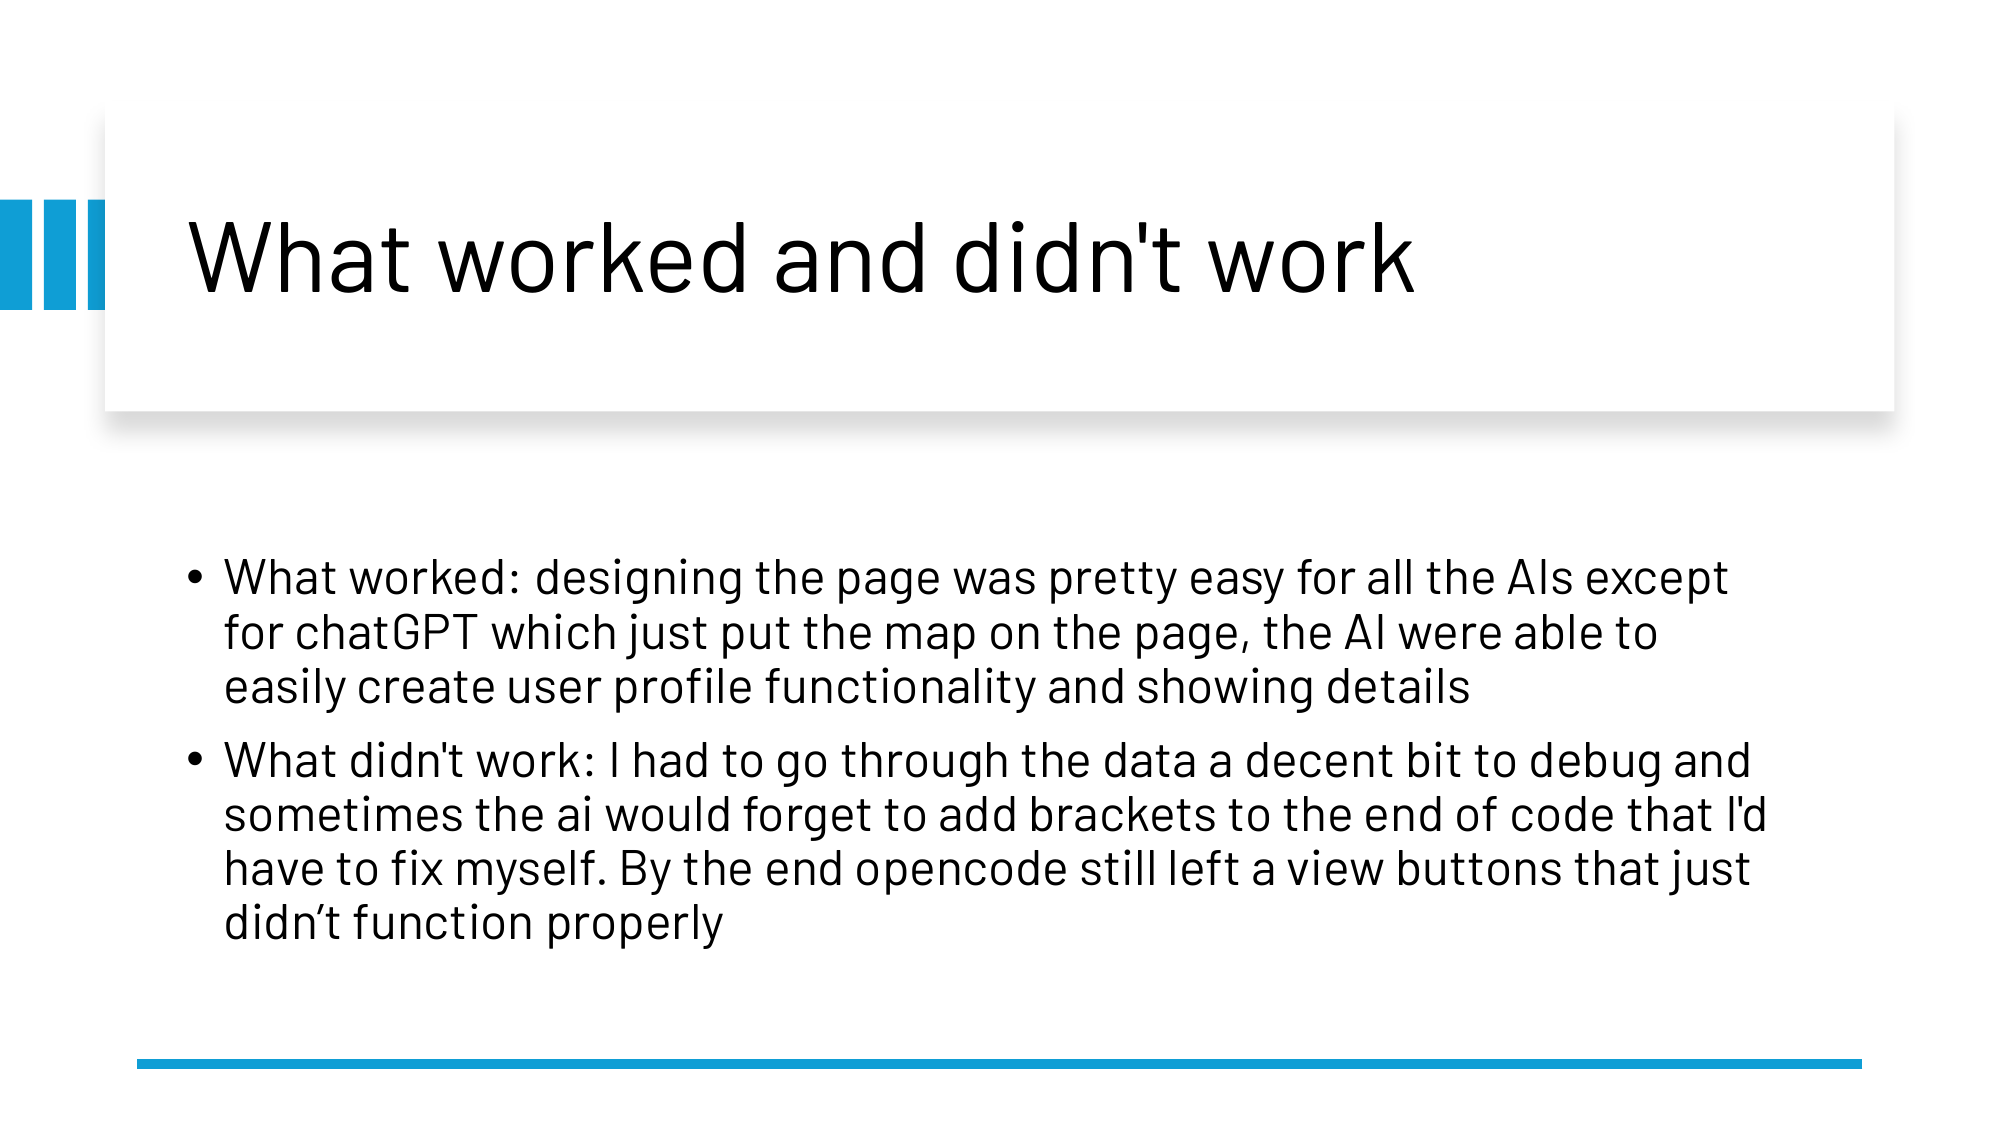

# What worked and didn't work

What worked: designing the page was pretty easy for all the AIs except for chatGPT which just put the map on the page, the AI were able to easily create user profile functionality and showing details
What didn't work: I had to go through the data a decent bit to debug and sometimes the ai would forget to add brackets to the end of code that I'd have to fix myself. By the end opencode still left a view buttons that just didn’t function properly